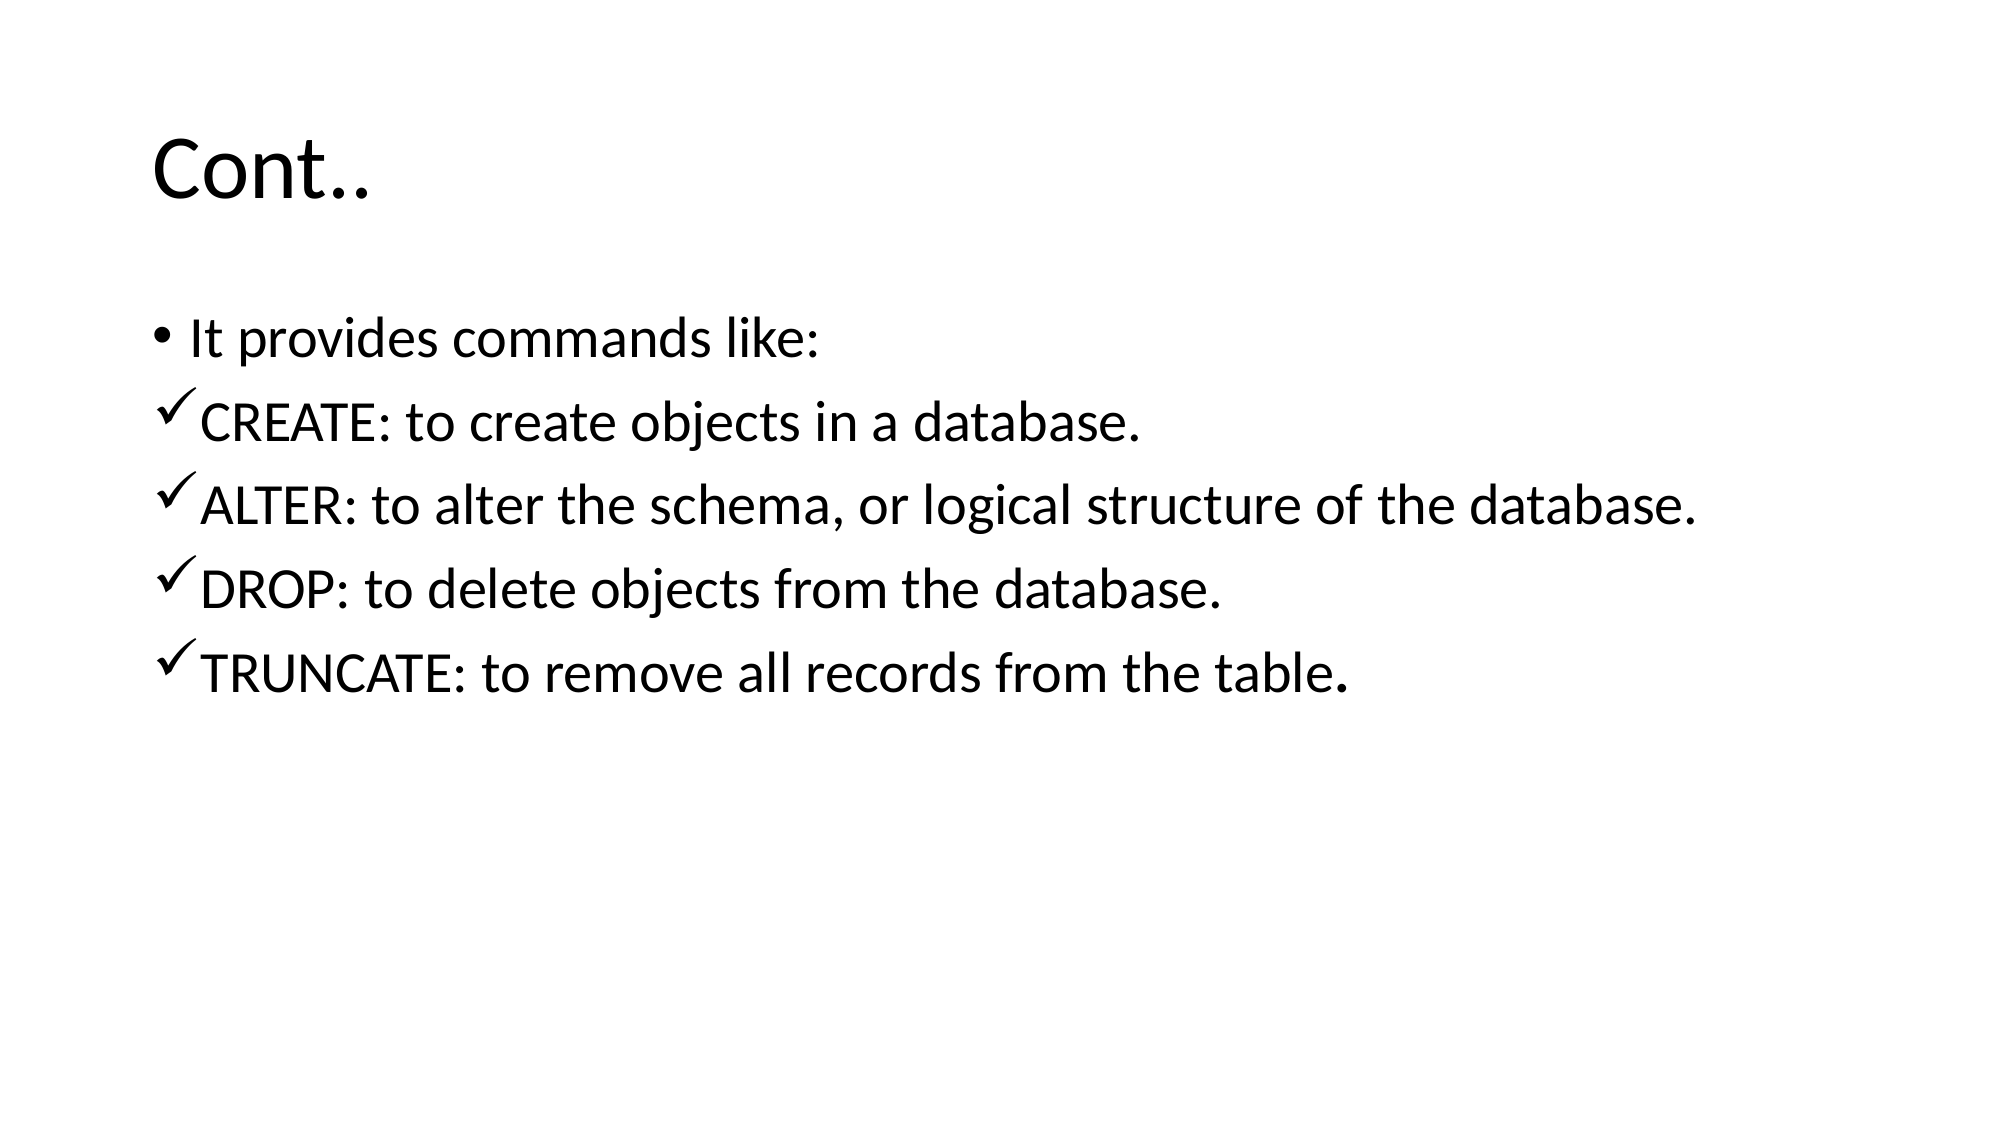

# Cont..
It provides commands like:
CREATE: to create objects in a database.
ALTER: to alter the schema, or logical structure of the database.
DROP: to delete objects from the database.
TRUNCATE: to remove all records from the table.